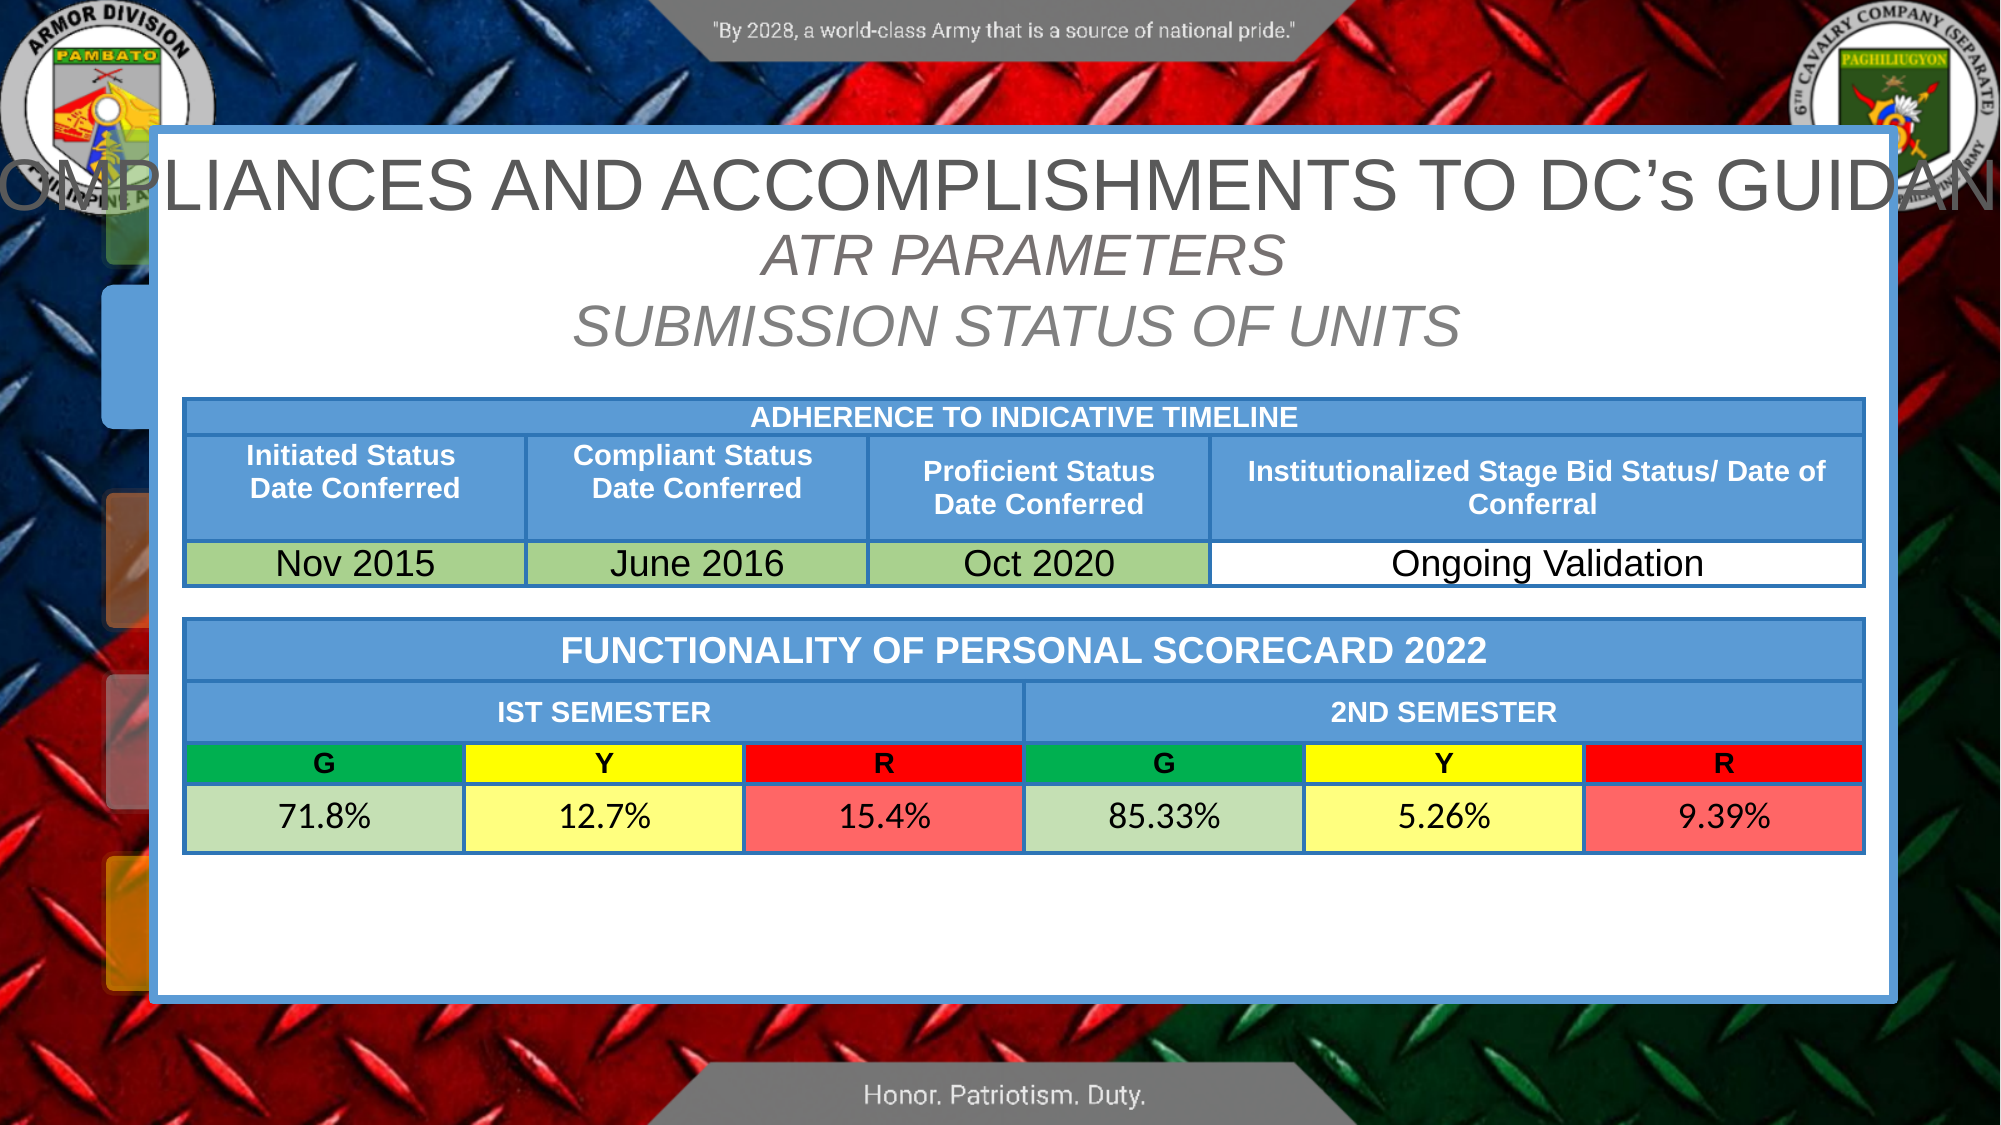

COMPLIANCES AND ACCOMPLISHMENTS TO DC’s GUIDANCE

ATR PARAMETERS
SUBMISSION STATUS OF UNITS

| ADHERENCE TO INDICATIVE TIMELINE |  |  |  |
| --- | --- | --- | --- |
| Initiated Status Date Conferred | Compliant Status Date Conferred | Proficient Status Date Conferred | Institutionalized Stage Bid Status/ Date of Conferral |
| Nov 2015 | June 2016 | Oct 2020 | Ongoing Validation |

| FUNCTIONALITY OF PERSONAL SCORECARD 2022 |  |  |  |  |  |
| --- | --- | --- | --- | --- | --- |
| IST SEMESTER |  |  | 2ND SEMESTER |  |  |
| G | Y | R | G | Y | R |
| 71.8% | 12.7% | 15.4% | 85.33% | 5.26% | 9.39% |